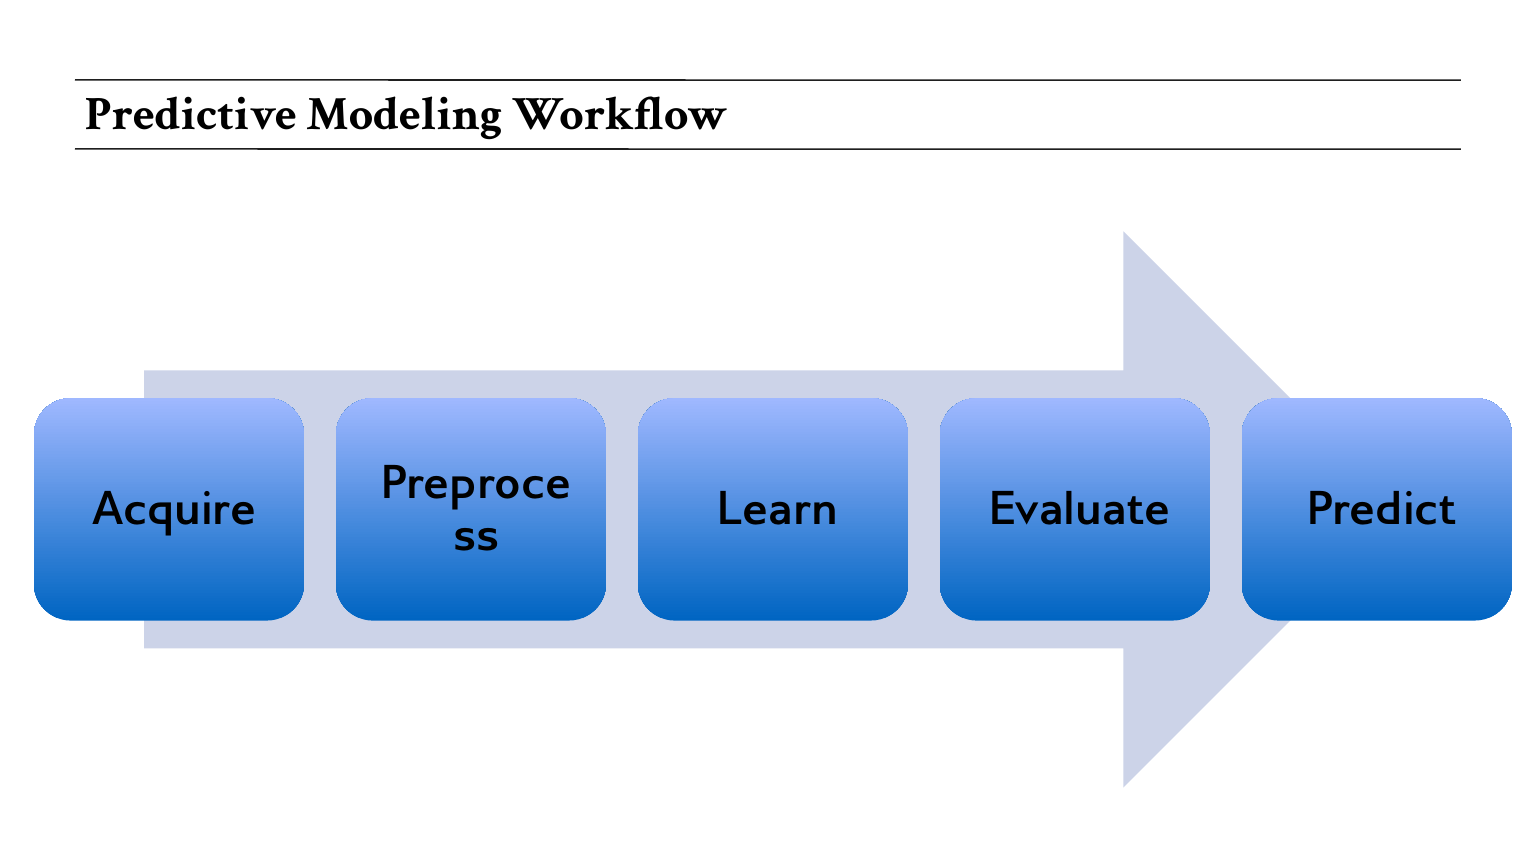

# Predictive Modeling Workflow
Acquire
Preprocess
Learn
Evaluate
Predict